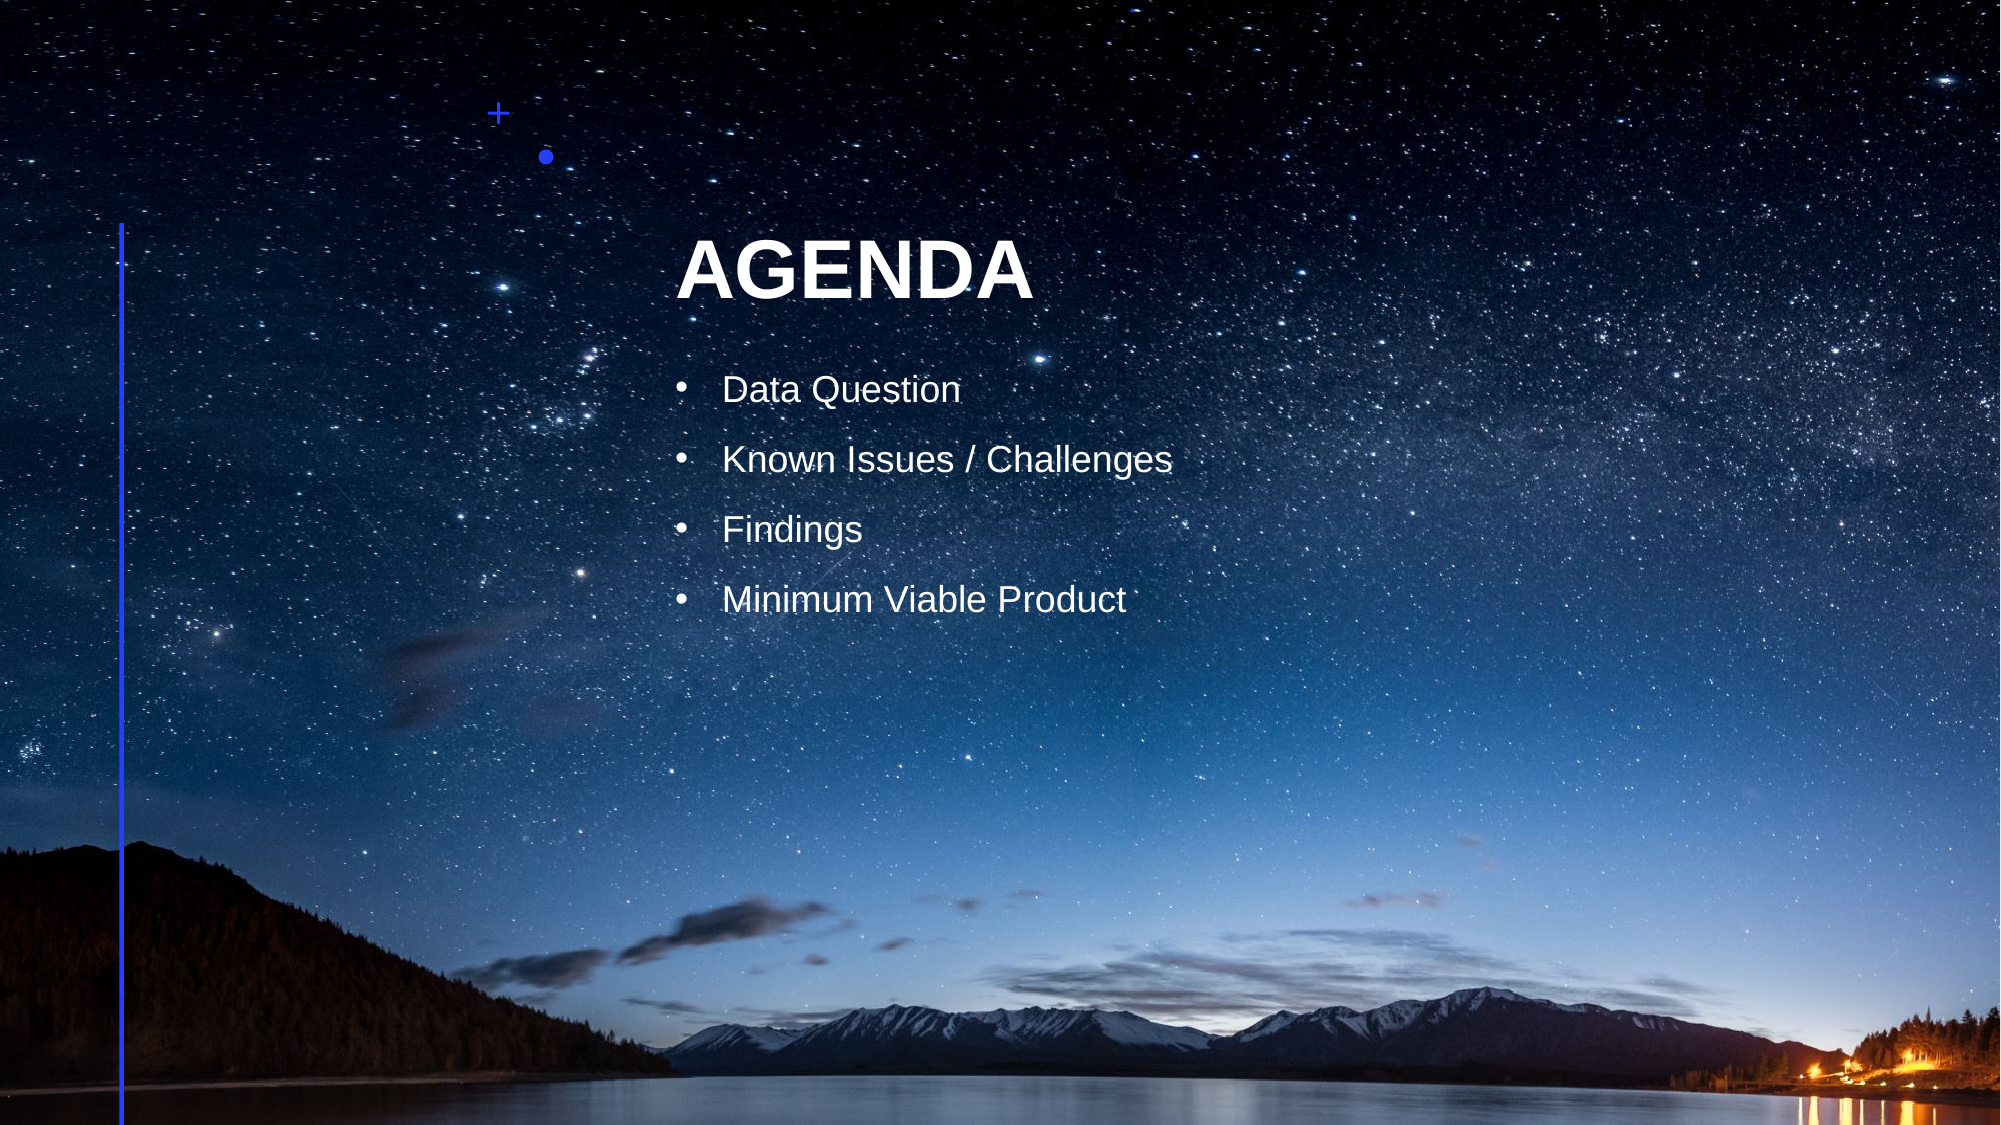

# Agenda
Data Question
Known Issues / Challenges
Findings
Minimum Viable Product